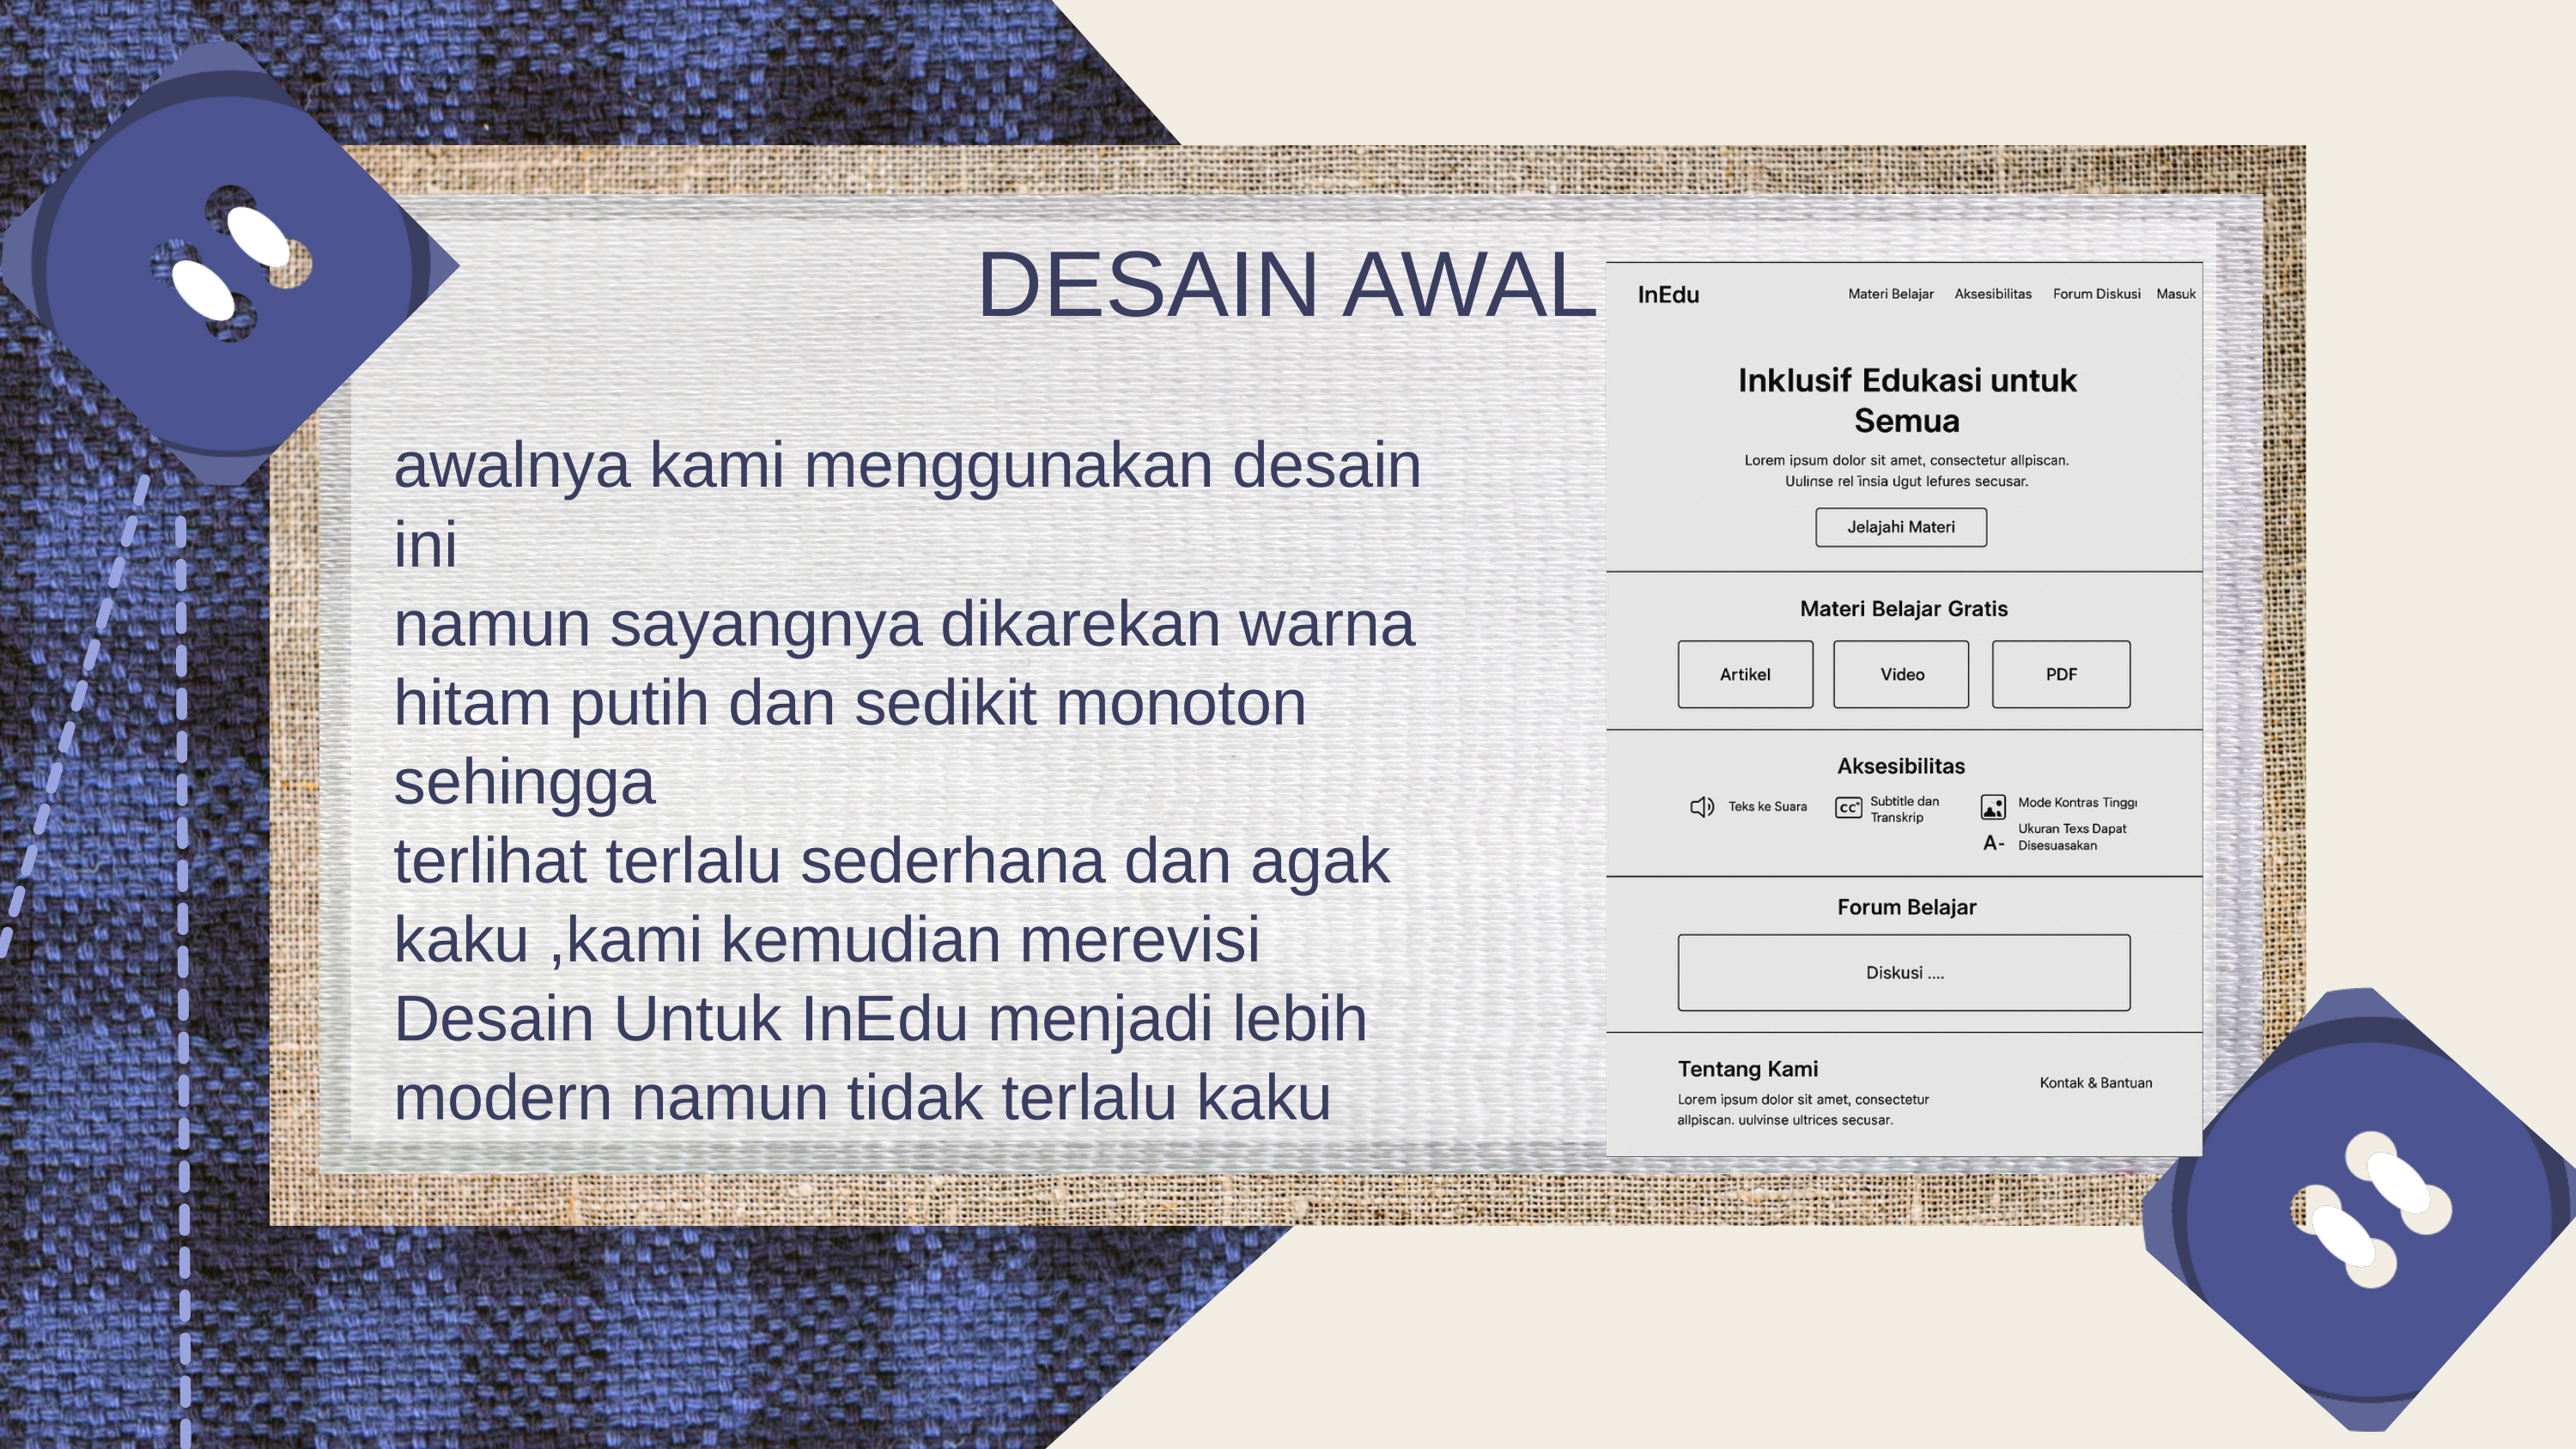

DESAIN AWAL

awalnya kami menggunakan desain ini
namun sayangnya dikarekan warna hitam putih dan sedikit monoton sehingga
terlihat terlalu sederhana dan agak kaku ,kami kemudian merevisi Desain Untuk InEdu menjadi lebih modern namun tidak terlalu kaku